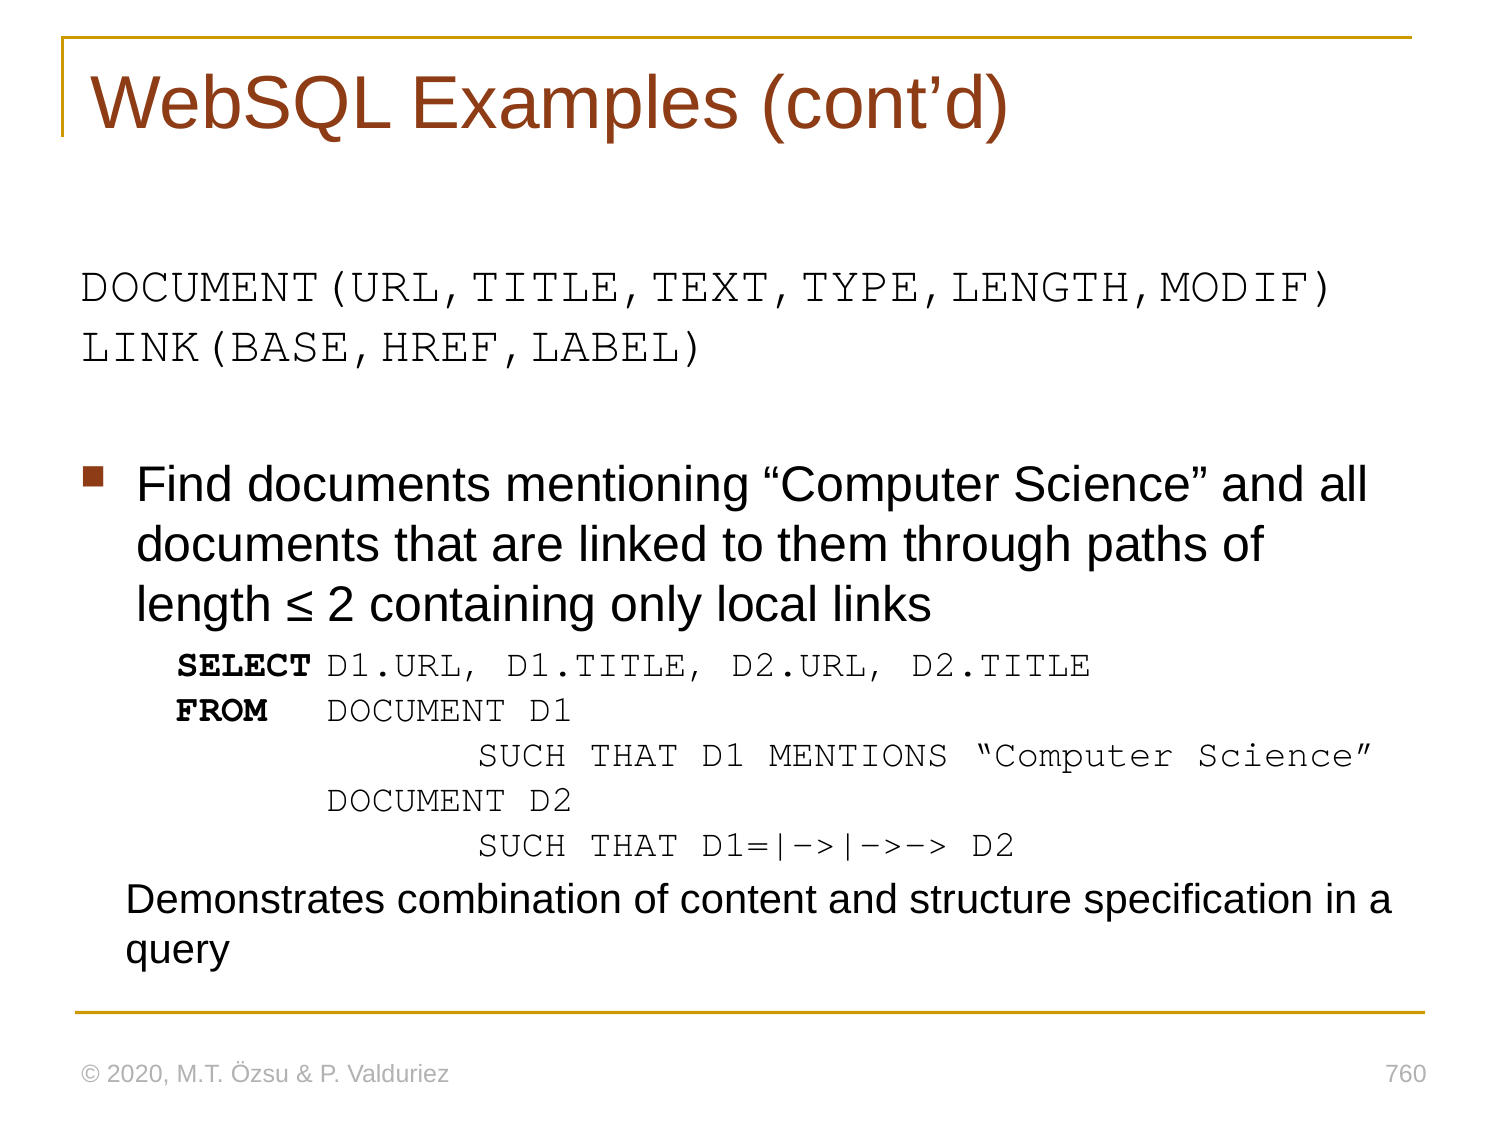

# WebSQL Examples (cont’d)
DOCUMENT(URL,TITLE,TEXT,TYPE,LENGTH,MODIF)
LINK(BASE,HREF,LABEL)

Find documents mentioning “Computer Science” and all documents that are linked to them through paths of length ≤ 2 containing only local links
SELECT	D1.URL, D1.TITLE, D2.URL, D2.TITLE
FROM	DOCUMENT D1
		SUCH THAT D1 MENTIONS “Computer Science”
	DOCUMENT D2
		SUCH THAT D1=|->|->-> D2
Demonstrates combination of content and structure specification in a query

© 2020, M.T. Özsu & P. Valduriez
760